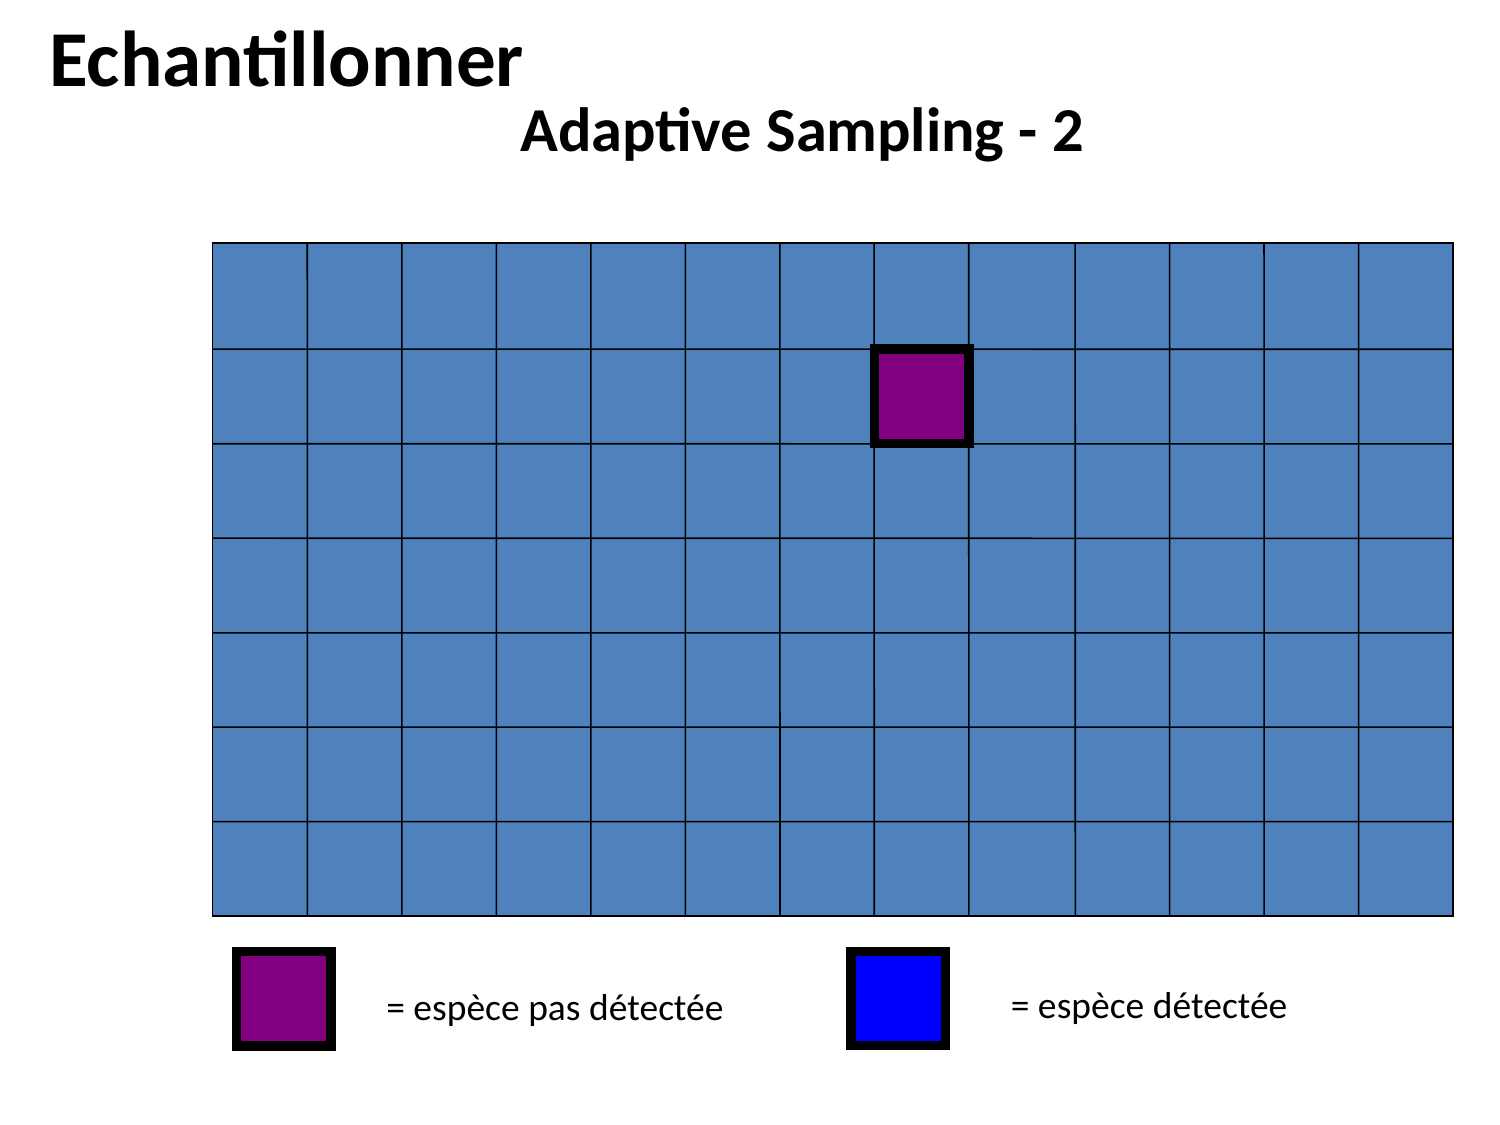

Echantillonner
Adaptive Sampling - 2

= espèce détectée
= espèce pas détectée